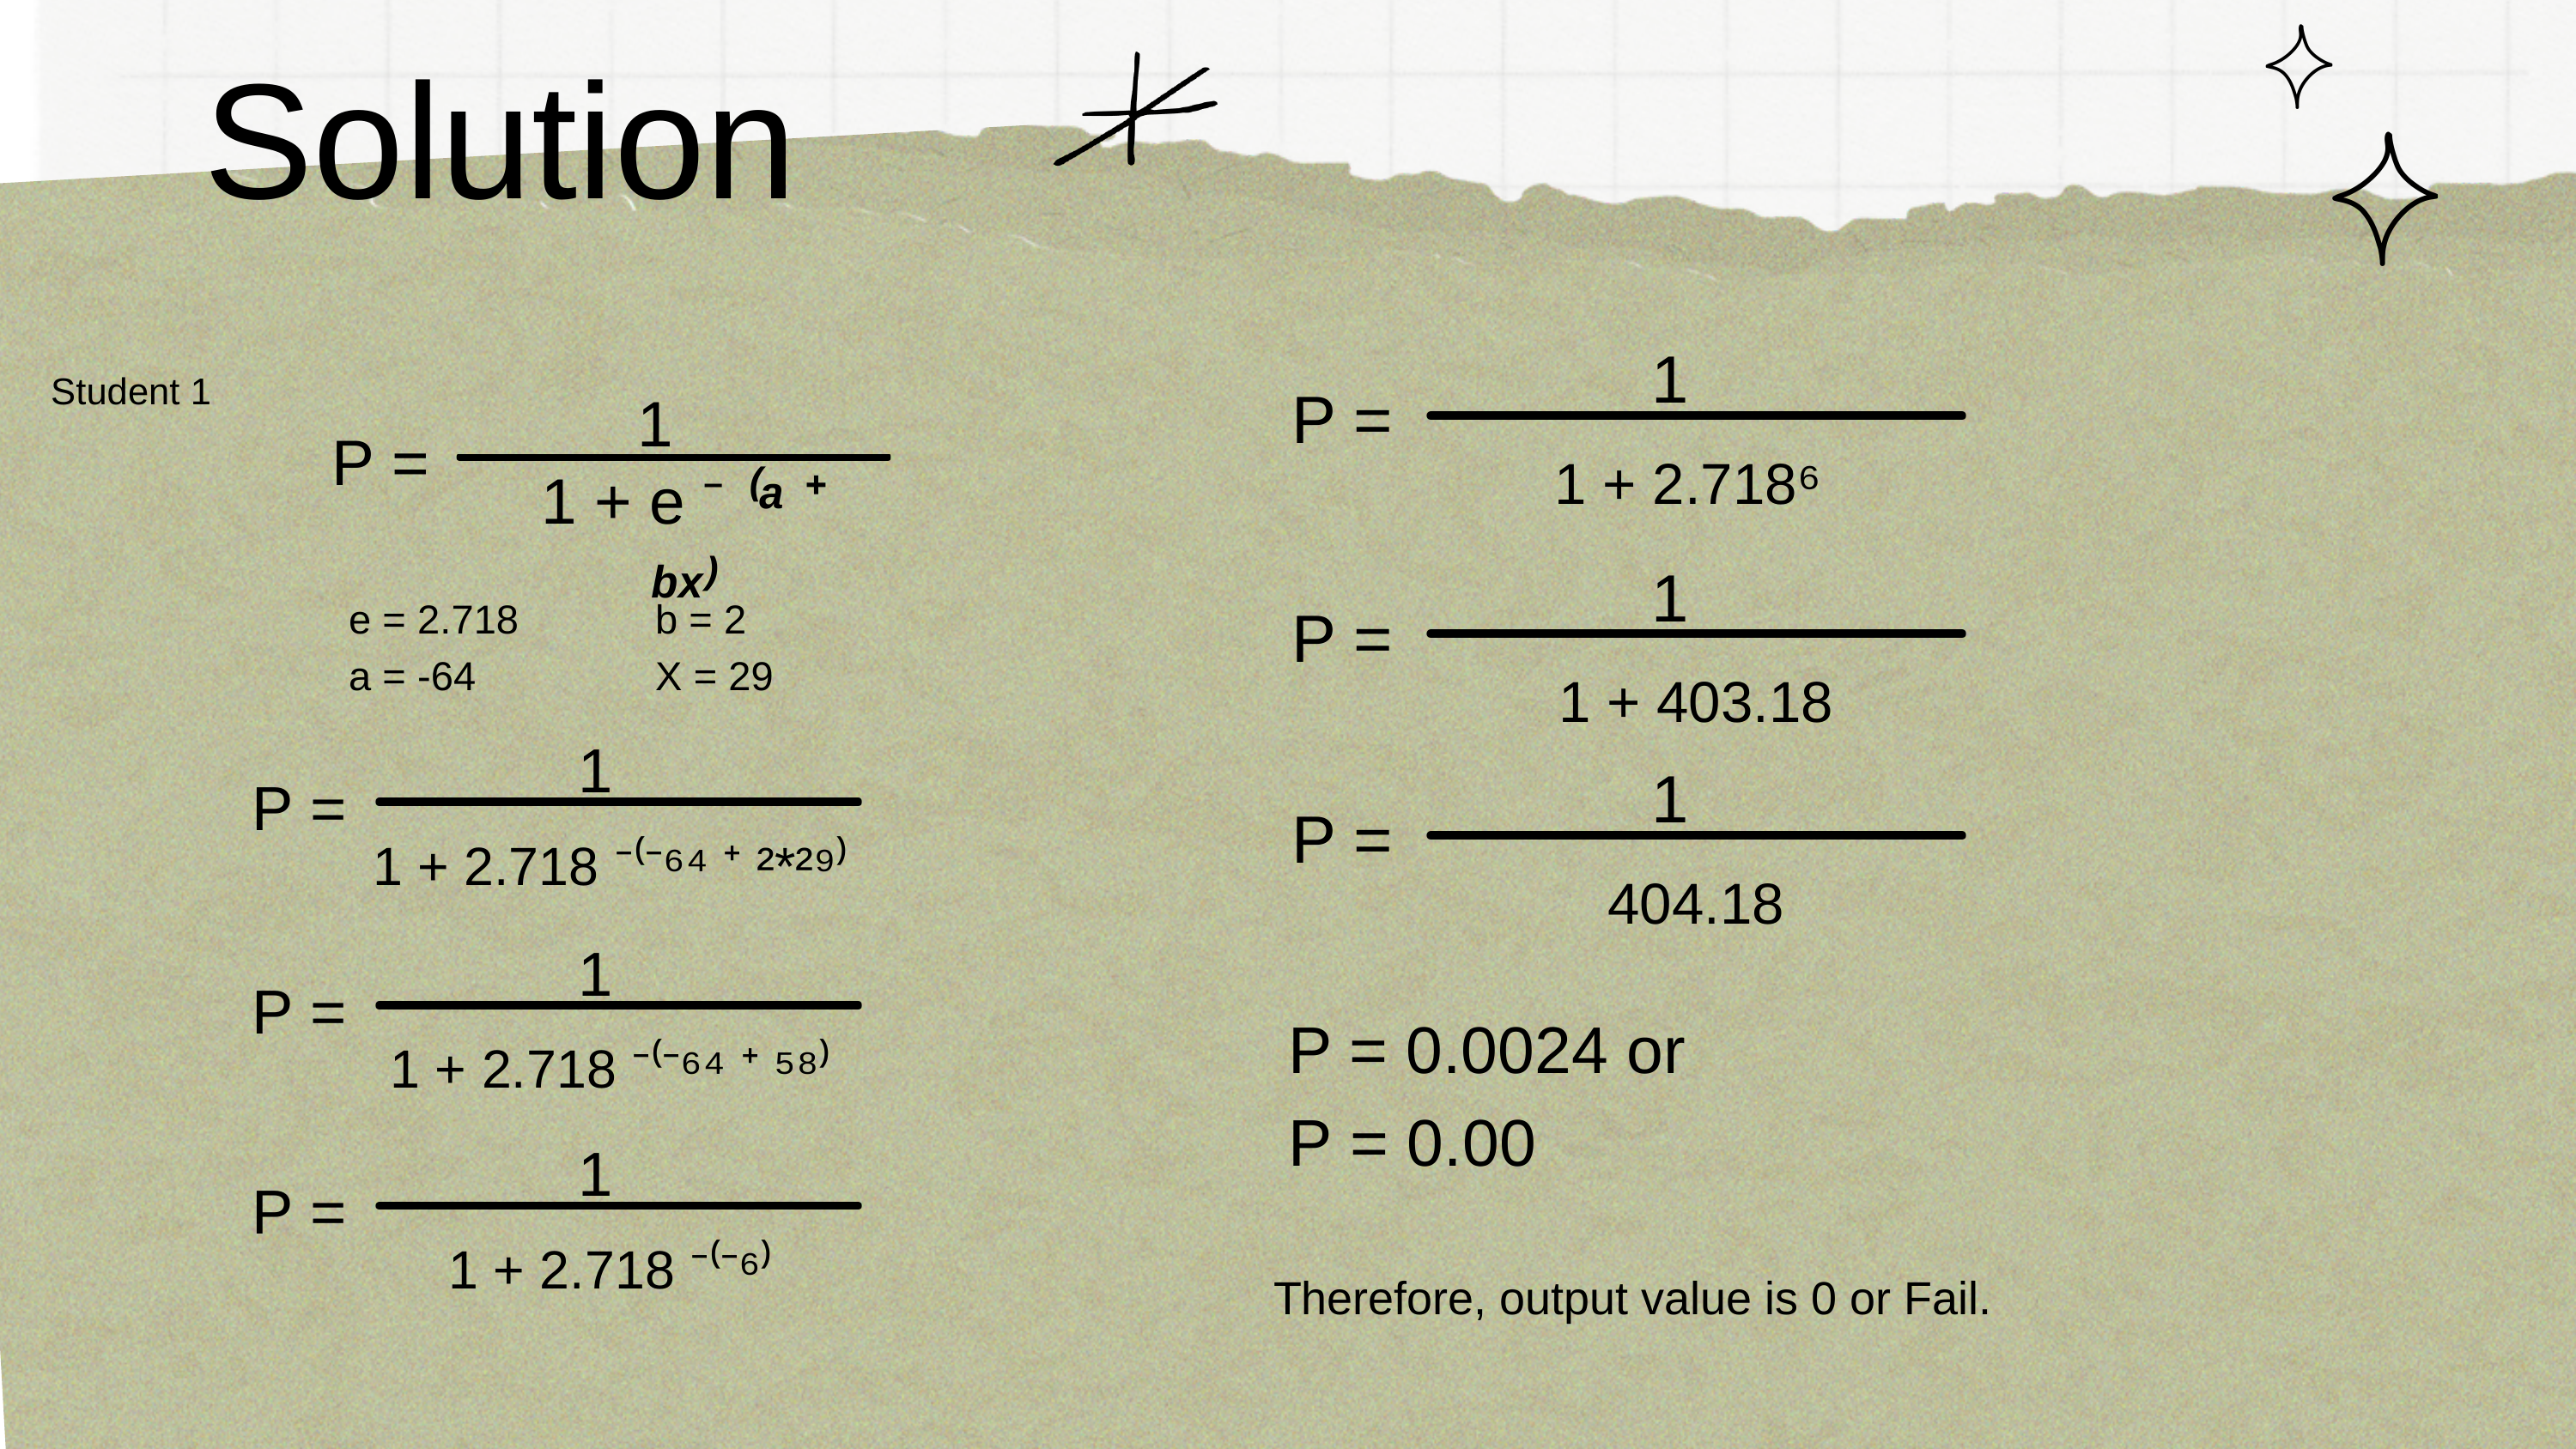

Solution

Student 1
1
P =
1 + e ⁻ ⁽ᵃ ⁺ ᵇˣ⁾

e = 2.718
a = -64
b = 2
X = 29
1
P =

1 + 2.718⁶
1
P =

1 + 403.18
1
P =

404.18
P = 0.0024 or
P = 0.00
1
P =

1 + 2.718 ⁻⁽⁻⁶⁴ ⁺ ²*²⁹⁾
1
P =

1 + 2.718 ⁻⁽⁻⁶⁴ ⁺ ⁵⁸⁾
1
P =

1 + 2.718 ⁻⁽⁻⁶⁾

Therefore, output value is 0 or Fail.